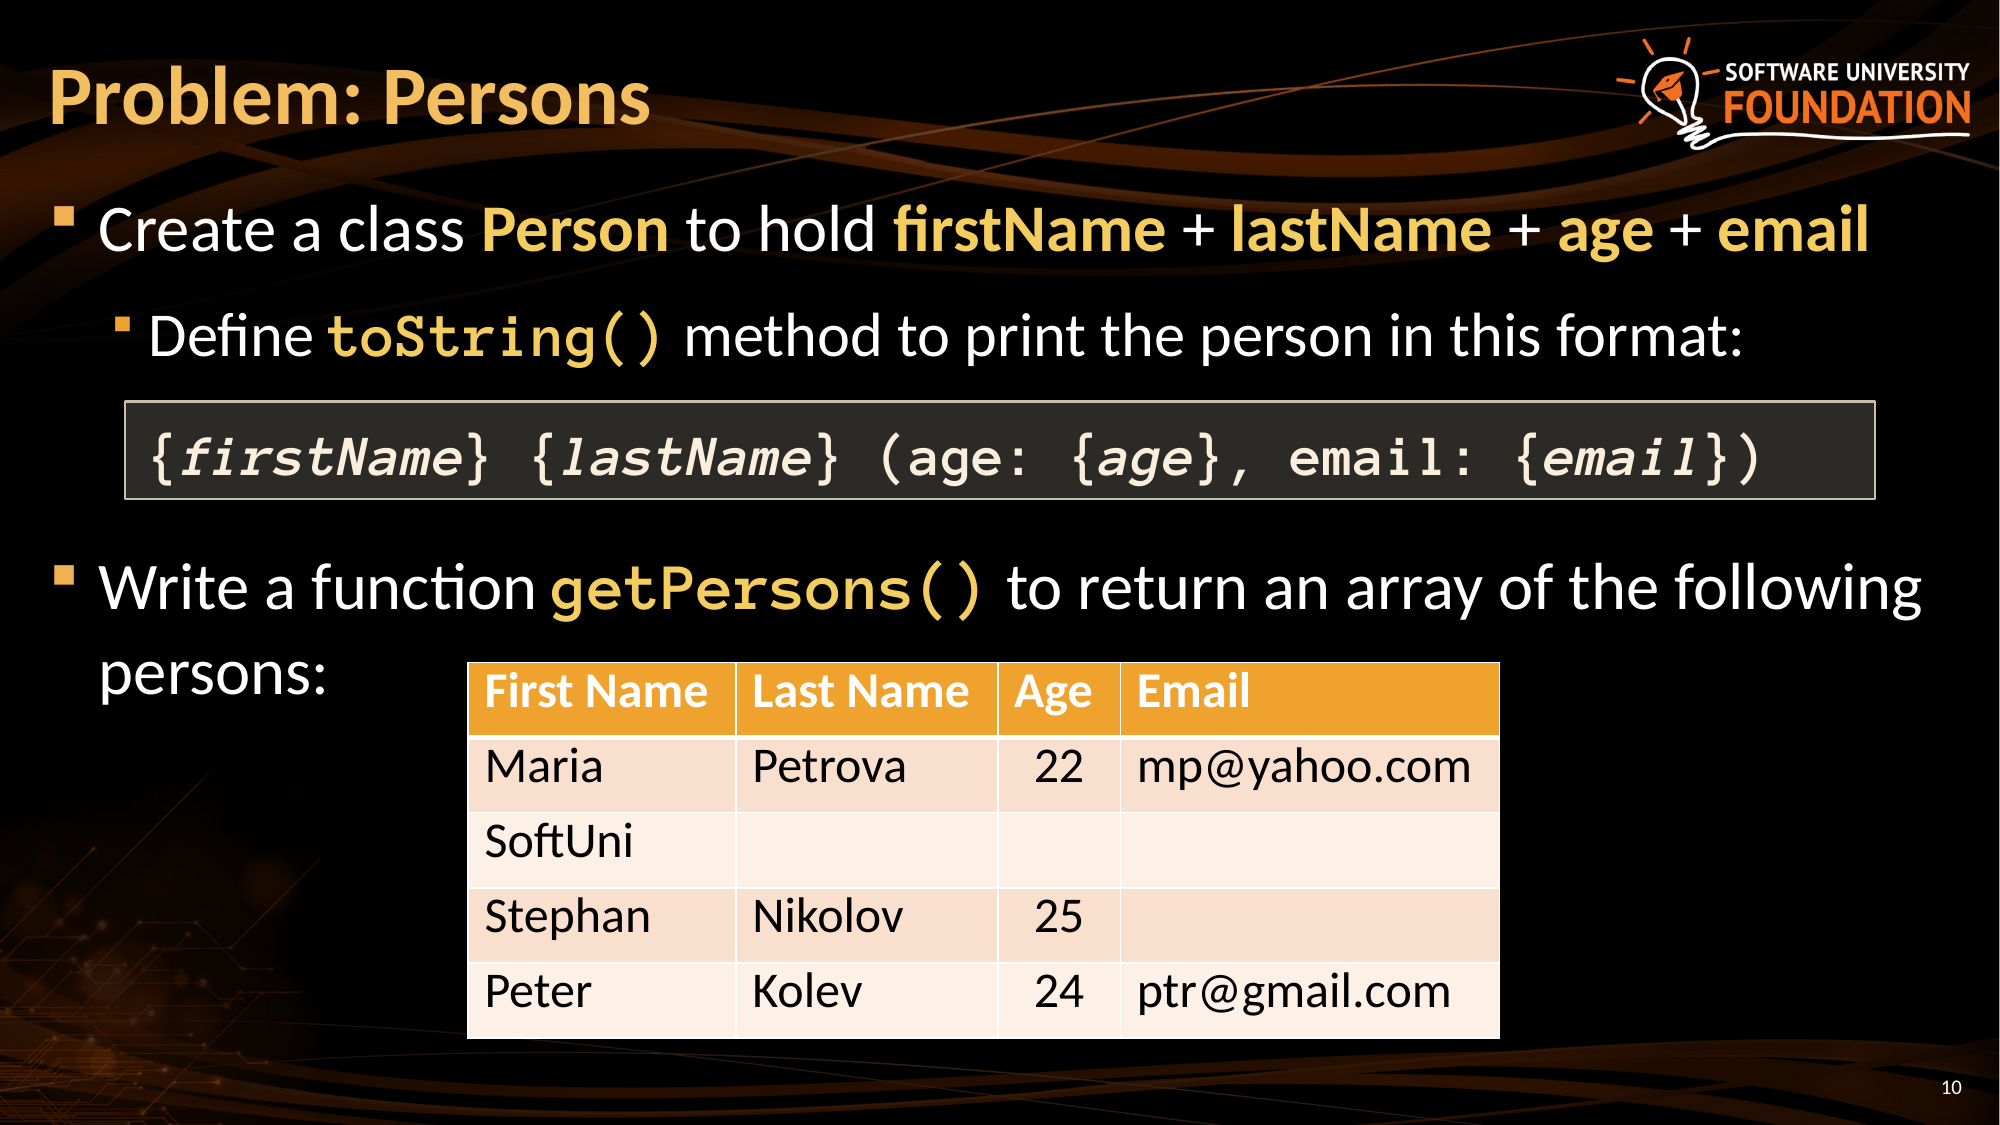

# Problem: Persons
Create a class Person to hold firstName + lastName + age + email
Define toString() method to print the person in this format:

Write a function getPersons() to return an array of the following persons:

{firstName} {lastName} (age: {age}, email: {email})
| First Name | Last Name | Age | Email |
| --- | --- | --- | --- |
| Maria | Petrova | 22 | mp@yahoo.com |
| SoftUni |  |  |  |
| Stephan | Nikolov | 25 |  |
| Peter | Kolev | 24 | ptr@gmail.com |
10